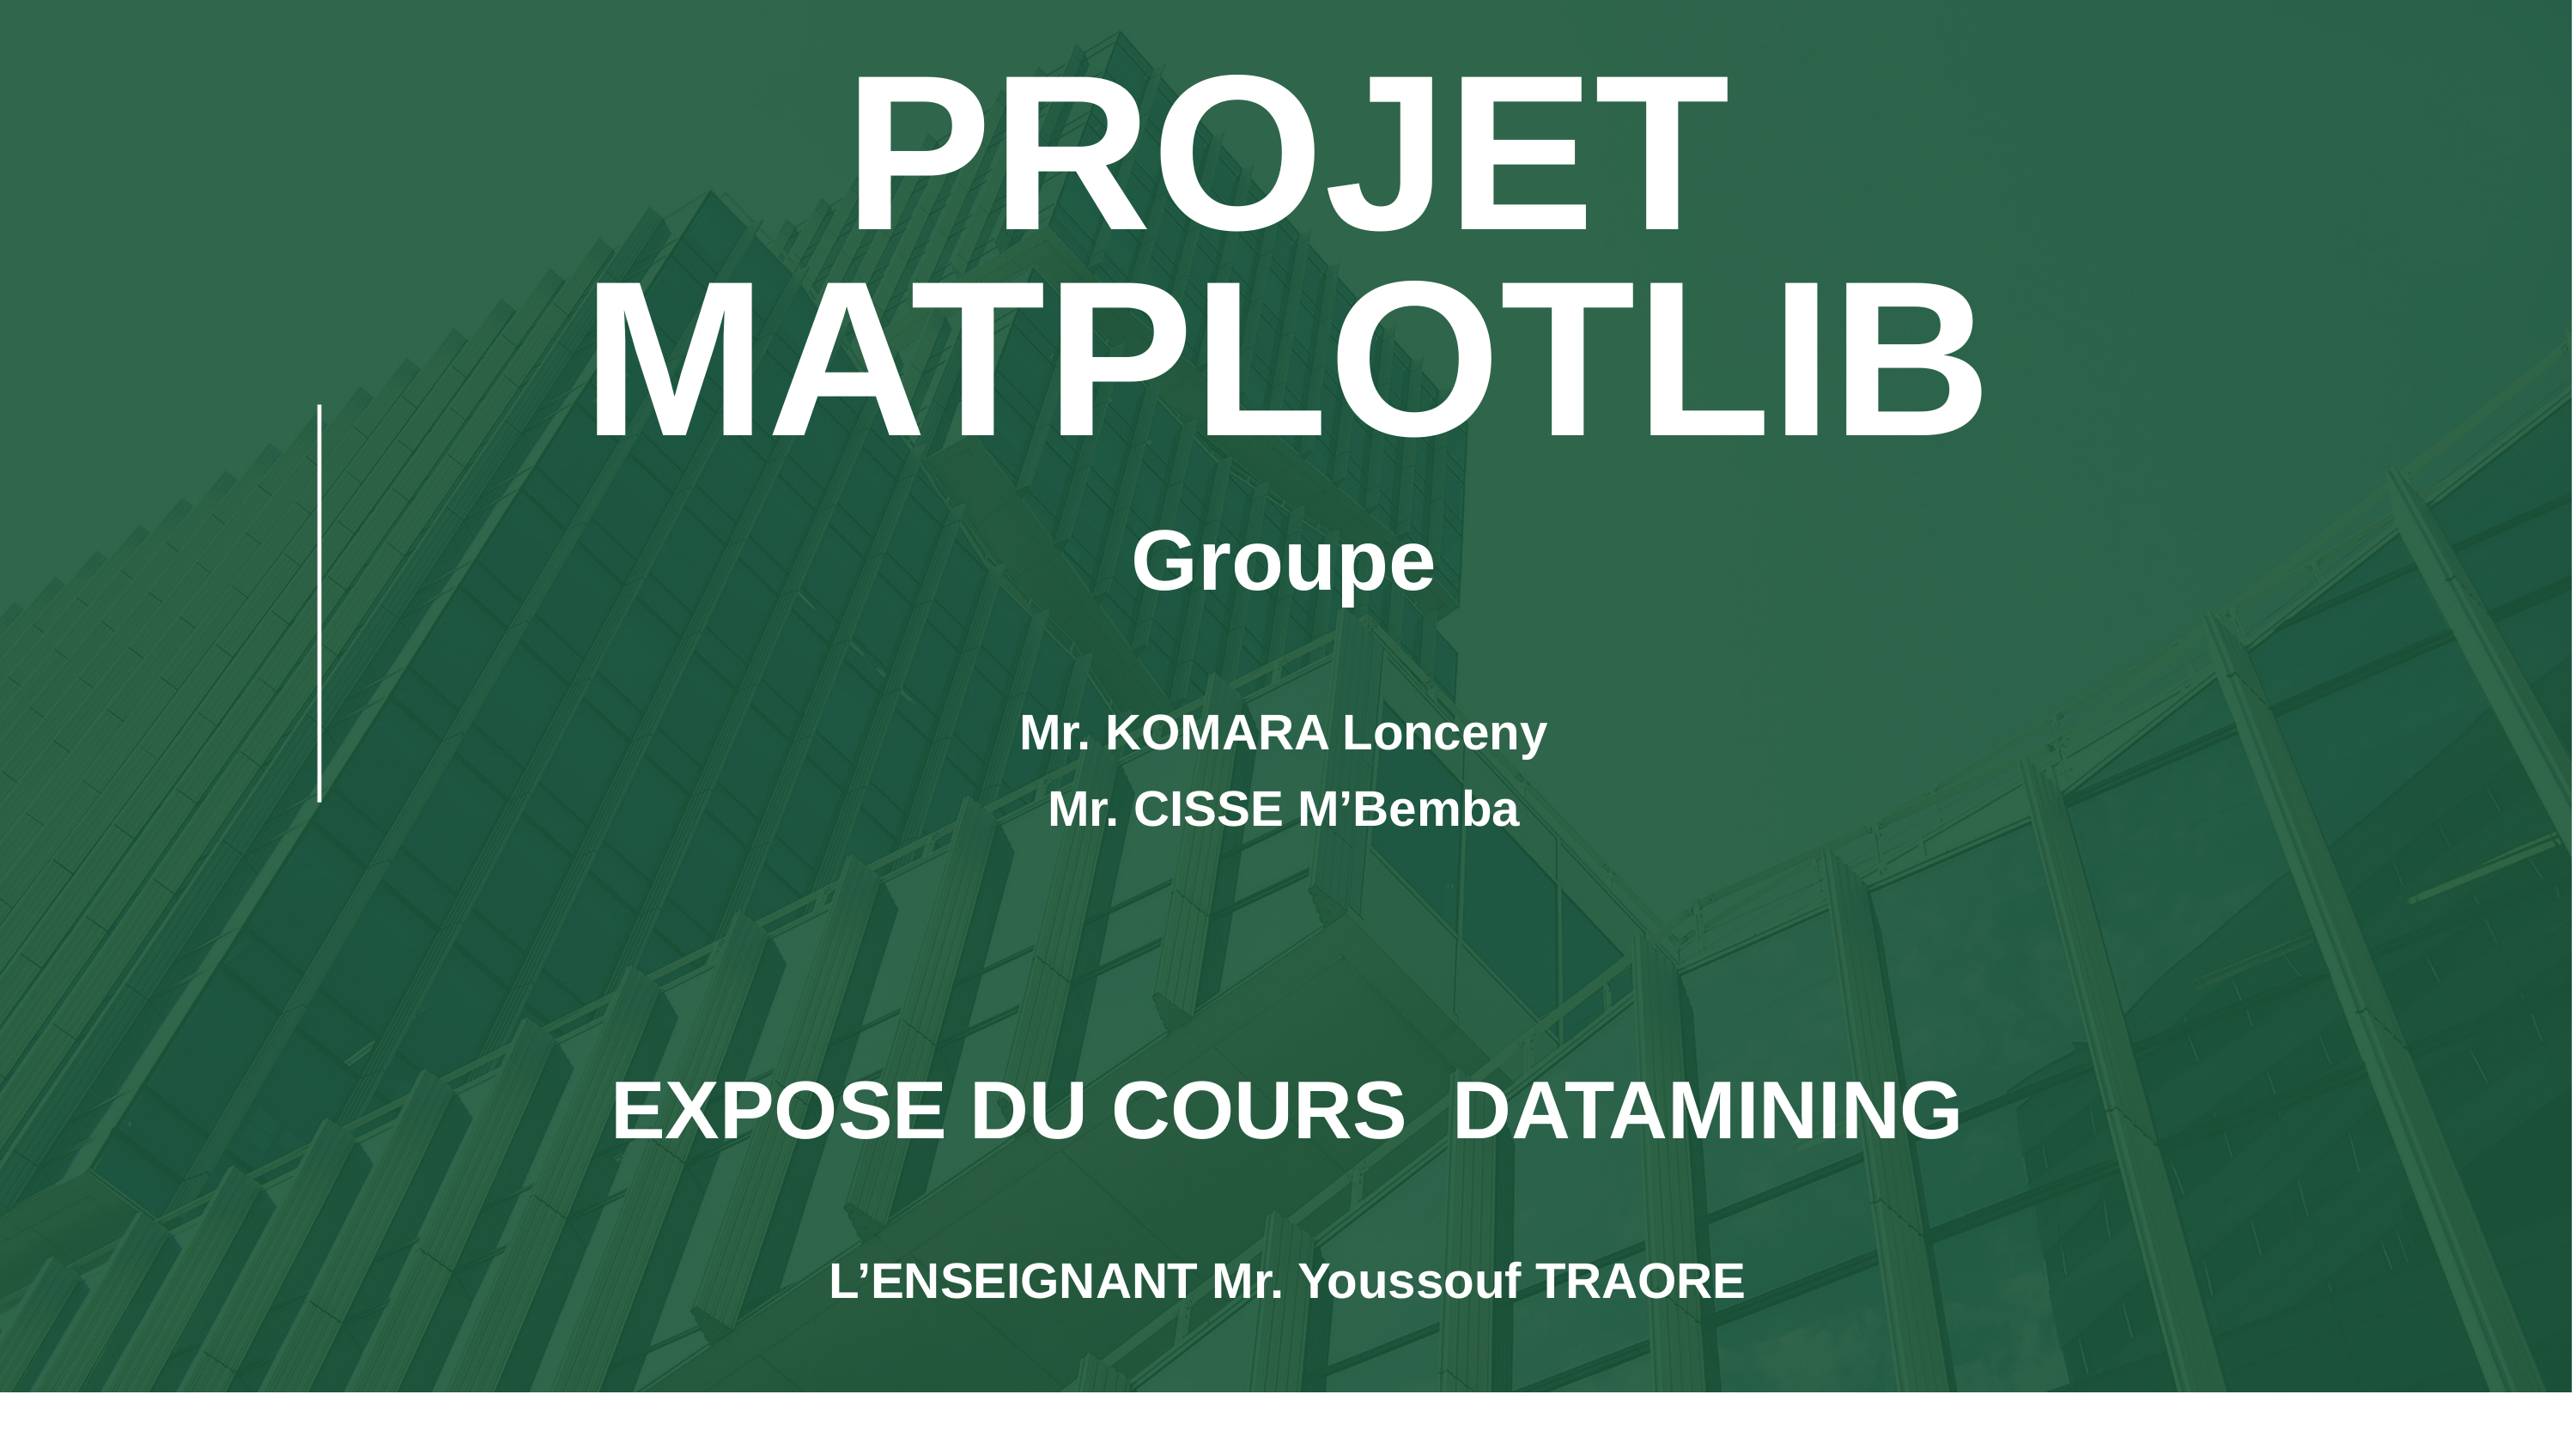

PROJET MATPLOTLIB

Groupe

Mr. KOMARA Lonceny
Mr. CISSE M’Bemba

EXPOSE DU COURS  DATAMINING

L’ENSEIGNANT Mr. Youssouf TRAORE